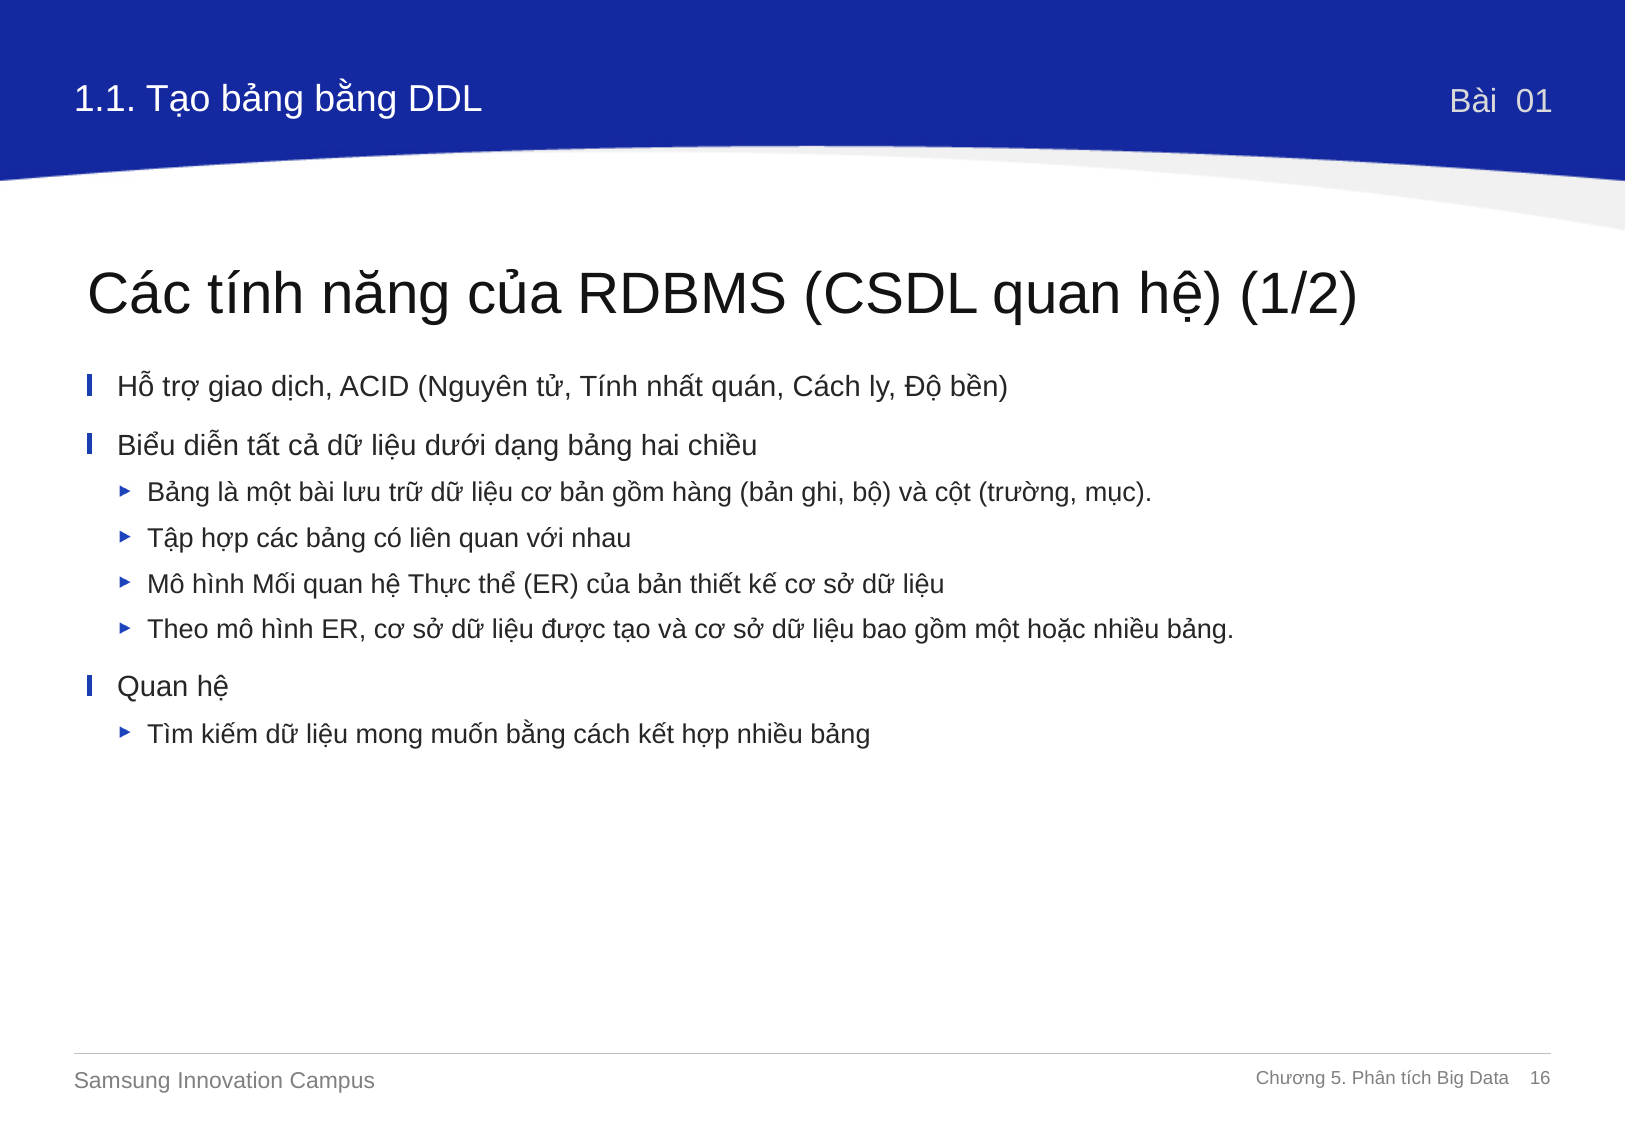

1.1. Tạo bảng bằng DDL
Bài  01
Các tính năng của RDBMS (CSDL quan hệ) (1/2)
Hỗ trợ giao dịch, ACID (Nguyên tử, Tính nhất quán, Cách ly, Độ bền)
Biểu diễn tất cả dữ liệu dưới dạng bảng hai chiều
Bảng là một bài lưu trữ dữ liệu cơ bản gồm hàng (bản ghi, bộ) và cột (trường, mục).
Tập hợp các bảng có liên quan với nhau
Mô hình Mối quan hệ Thực thể (ER) của bản thiết kế cơ sở dữ liệu
Theo mô hình ER, cơ sở dữ liệu được tạo và cơ sở dữ liệu bao gồm một hoặc nhiều bảng.
Quan hệ
Tìm kiếm dữ liệu mong muốn bằng cách kết hợp nhiều bảng